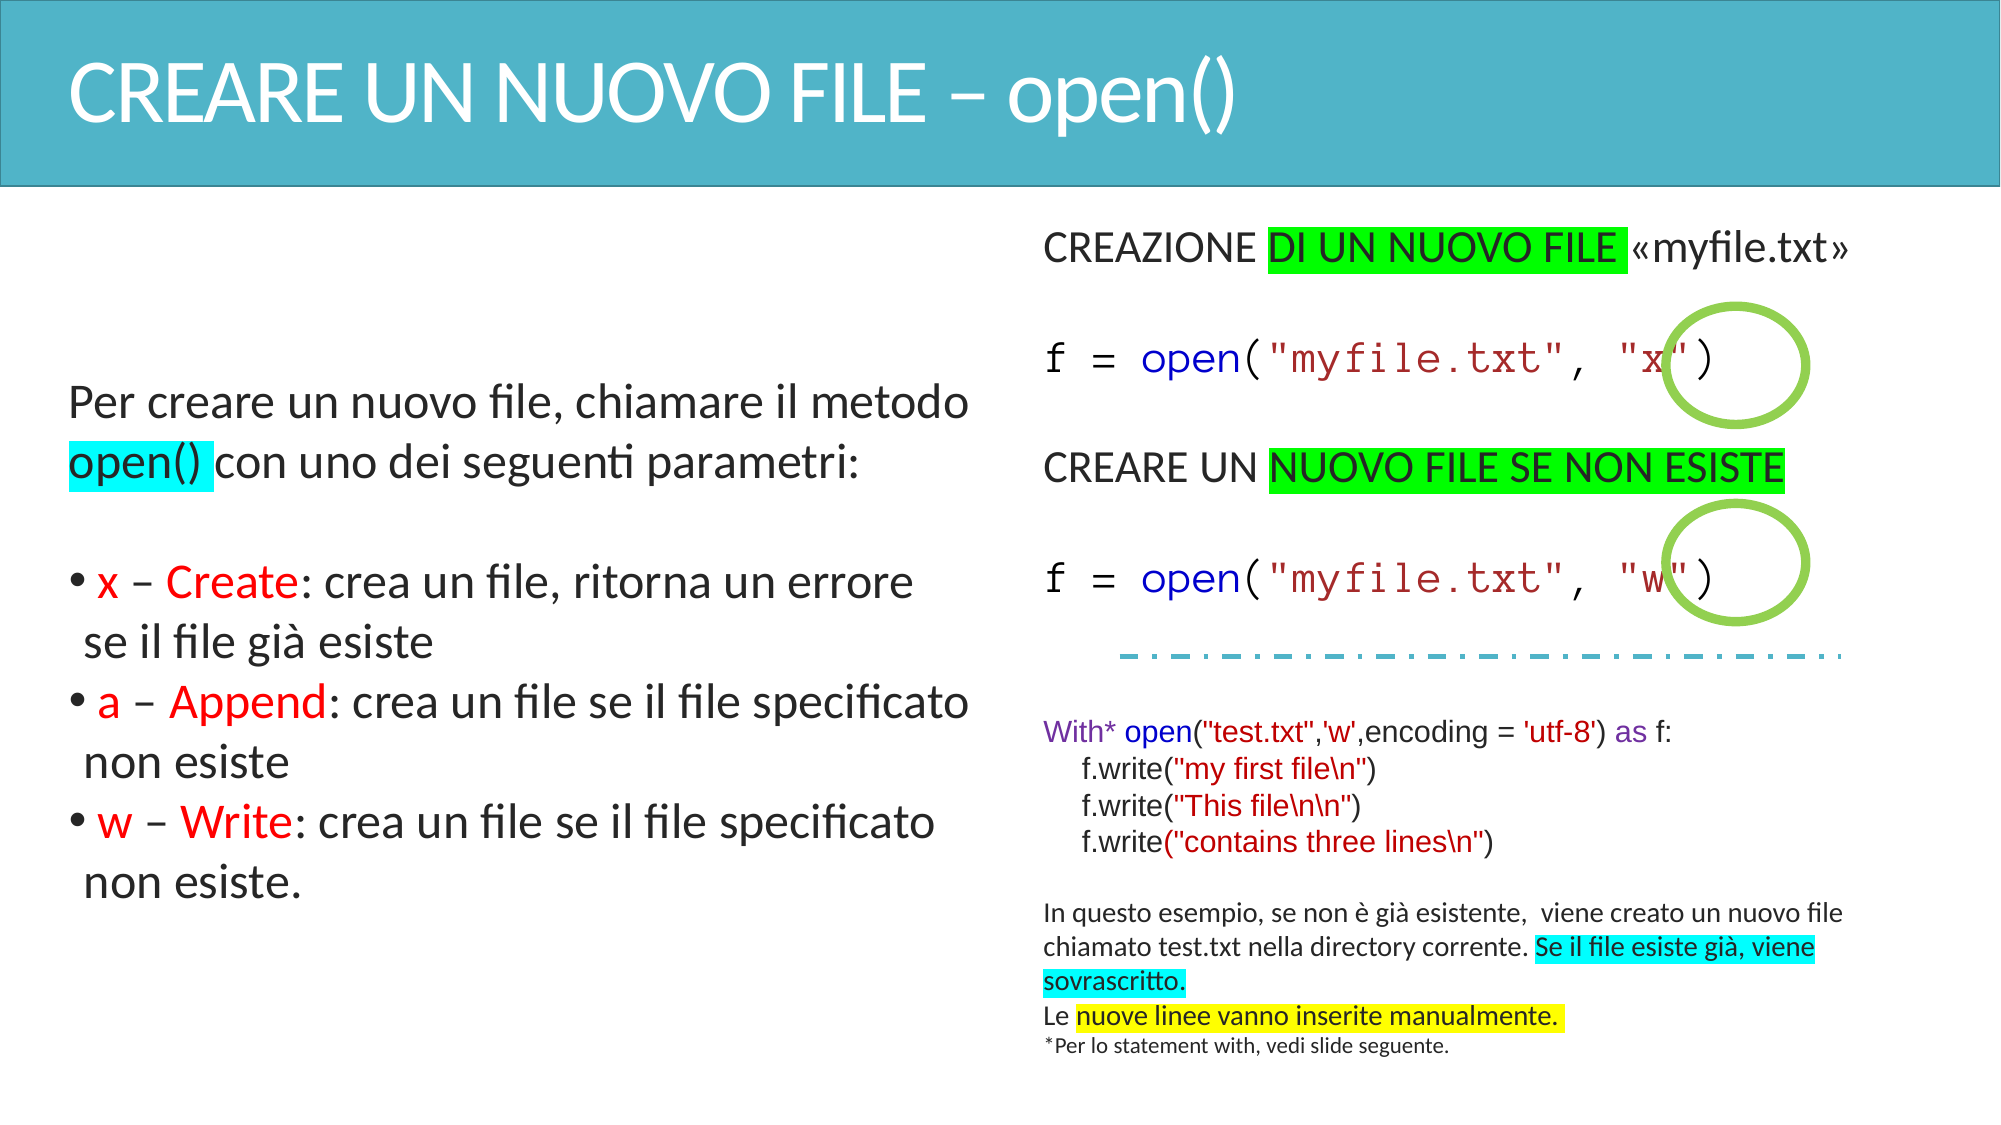

# CREARE UN NUOVO FILE – open()
Per creare un nuovo file, chiamare il metodo open() con uno dei seguenti parametri:

 x – Create: crea un file, ritorna un errore se il file già esiste
 a – Append: crea un file se il file specificato non esiste
 w – Write: crea un file se il file specificato non esiste.
CREAZIONE DI UN NUOVO FILE «myfile.txt»

f = open("myfile.txt", "x")
CREARE UN NUOVO FILE SE NON ESISTE

f = open("myfile.txt", "w")

With* open("test.txt",'w',encoding = 'utf-8') as f:
f.write("my first file\n")
f.write("This file\n\n")
f.write("contains three lines\n")

In questo esempio, se non è già esistente,  viene creato un nuovo file chiamato test.txt nella directory corrente. Se il file esiste già, viene sovrascritto.
Le nuove linee vanno inserite manualmente.
*Per lo statement with, vedi slide seguente.